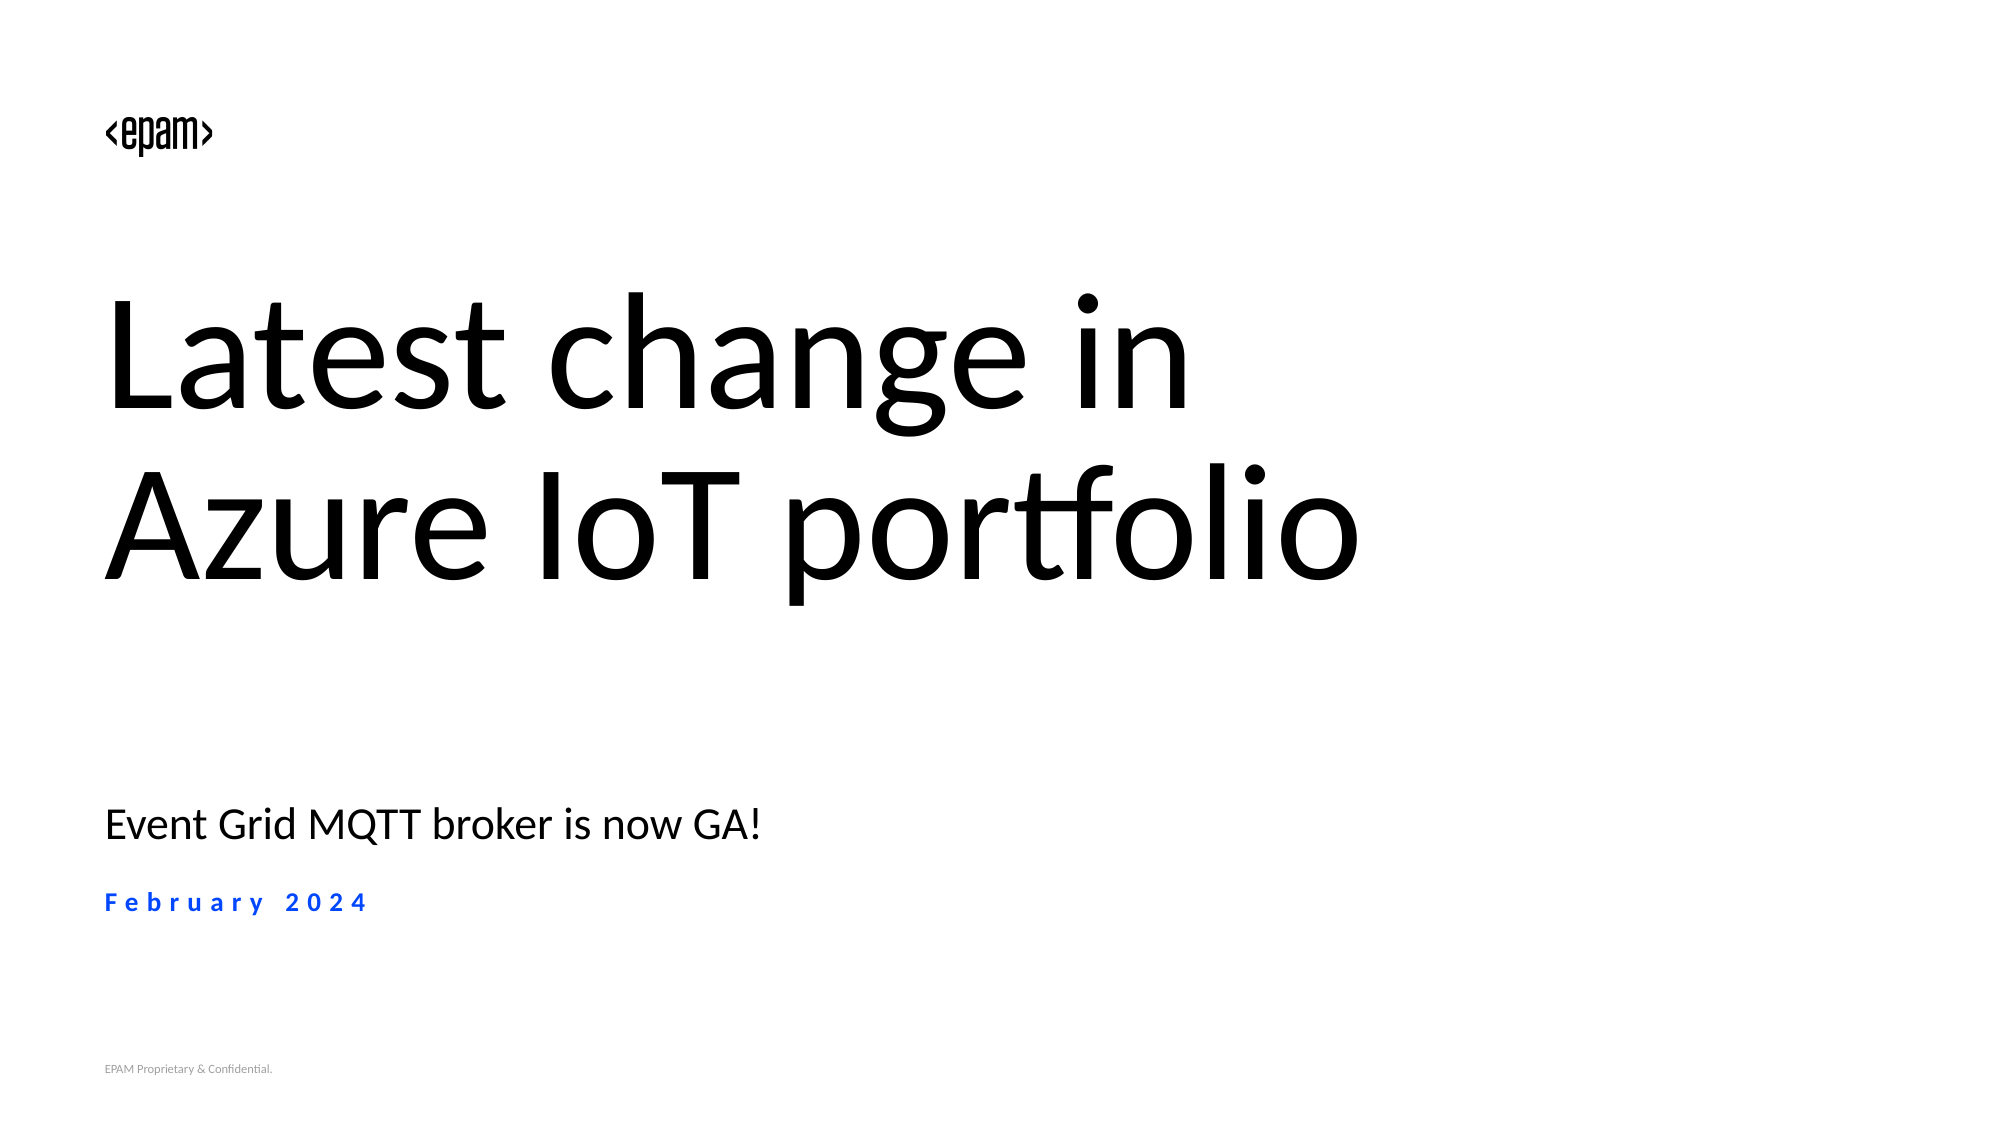

Latest change in Azure IoT portfolio
Event Grid MQTT broker is now GA!
February 2024
EPAM Proprietary & Confidential.